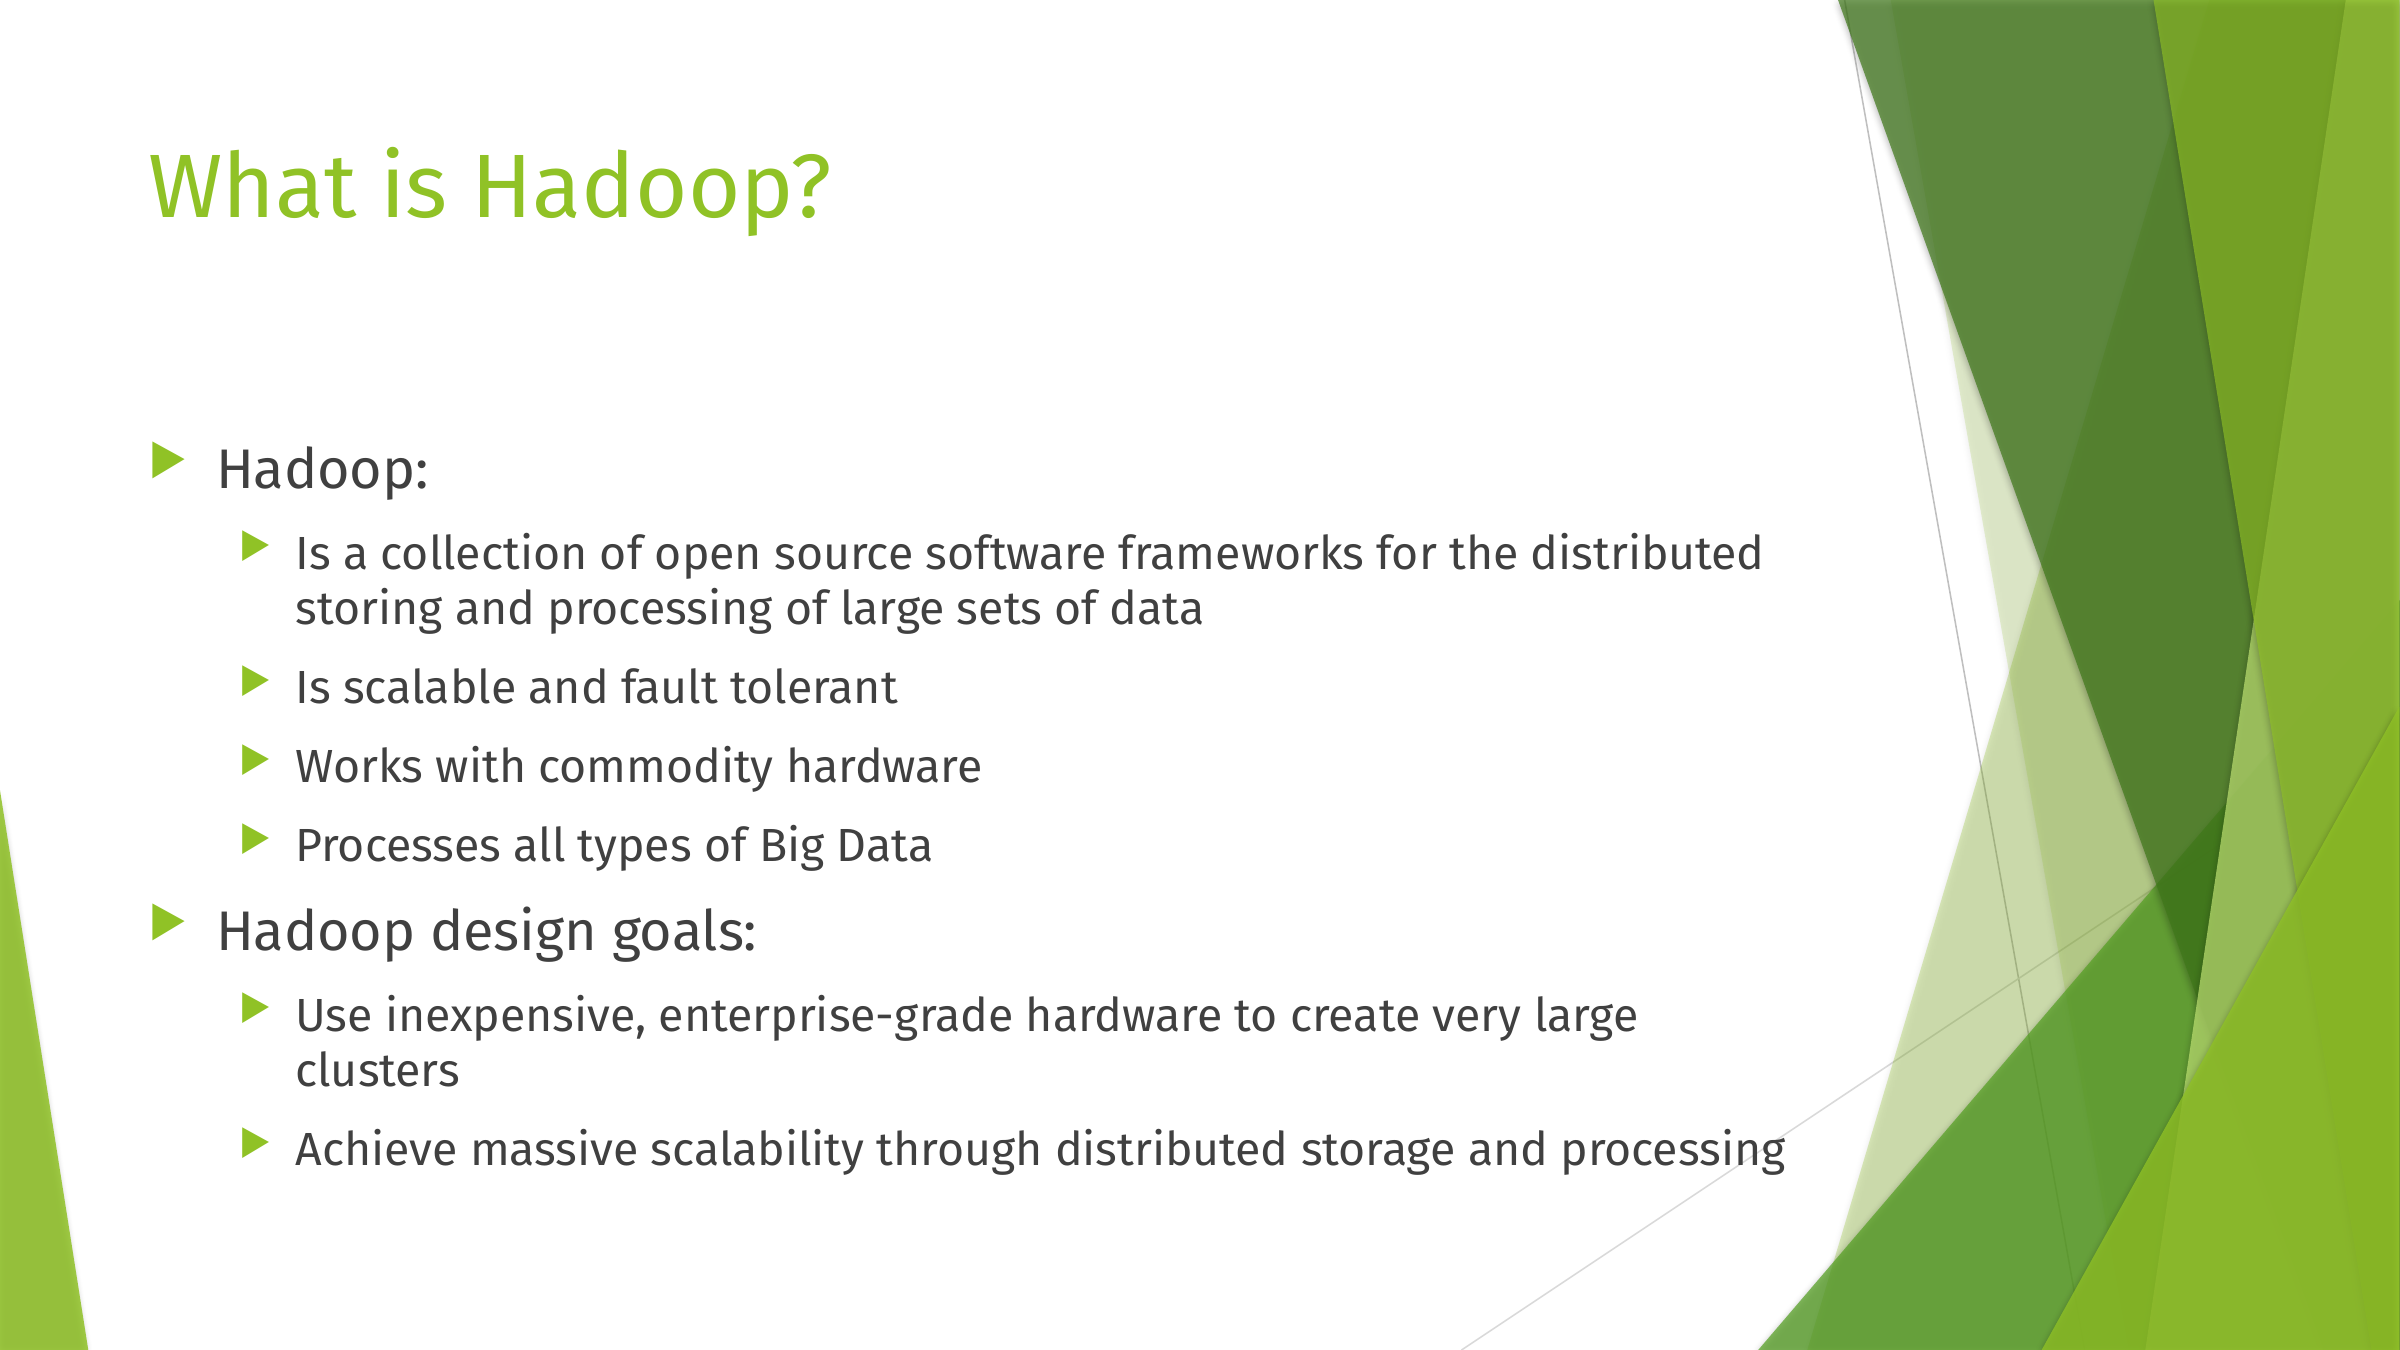

# What is Hadoop?
Hadoop:
Is a collection of open source software frameworks for the distributed storing and processing of large sets of data
Is scalable and fault tolerant
Works with commodity hardware
Processes all types of Big Data
Hadoop design goals:
Use inexpensive, enterprise-grade hardware to create very large clusters
Achieve massive scalability through distributed storage and processing